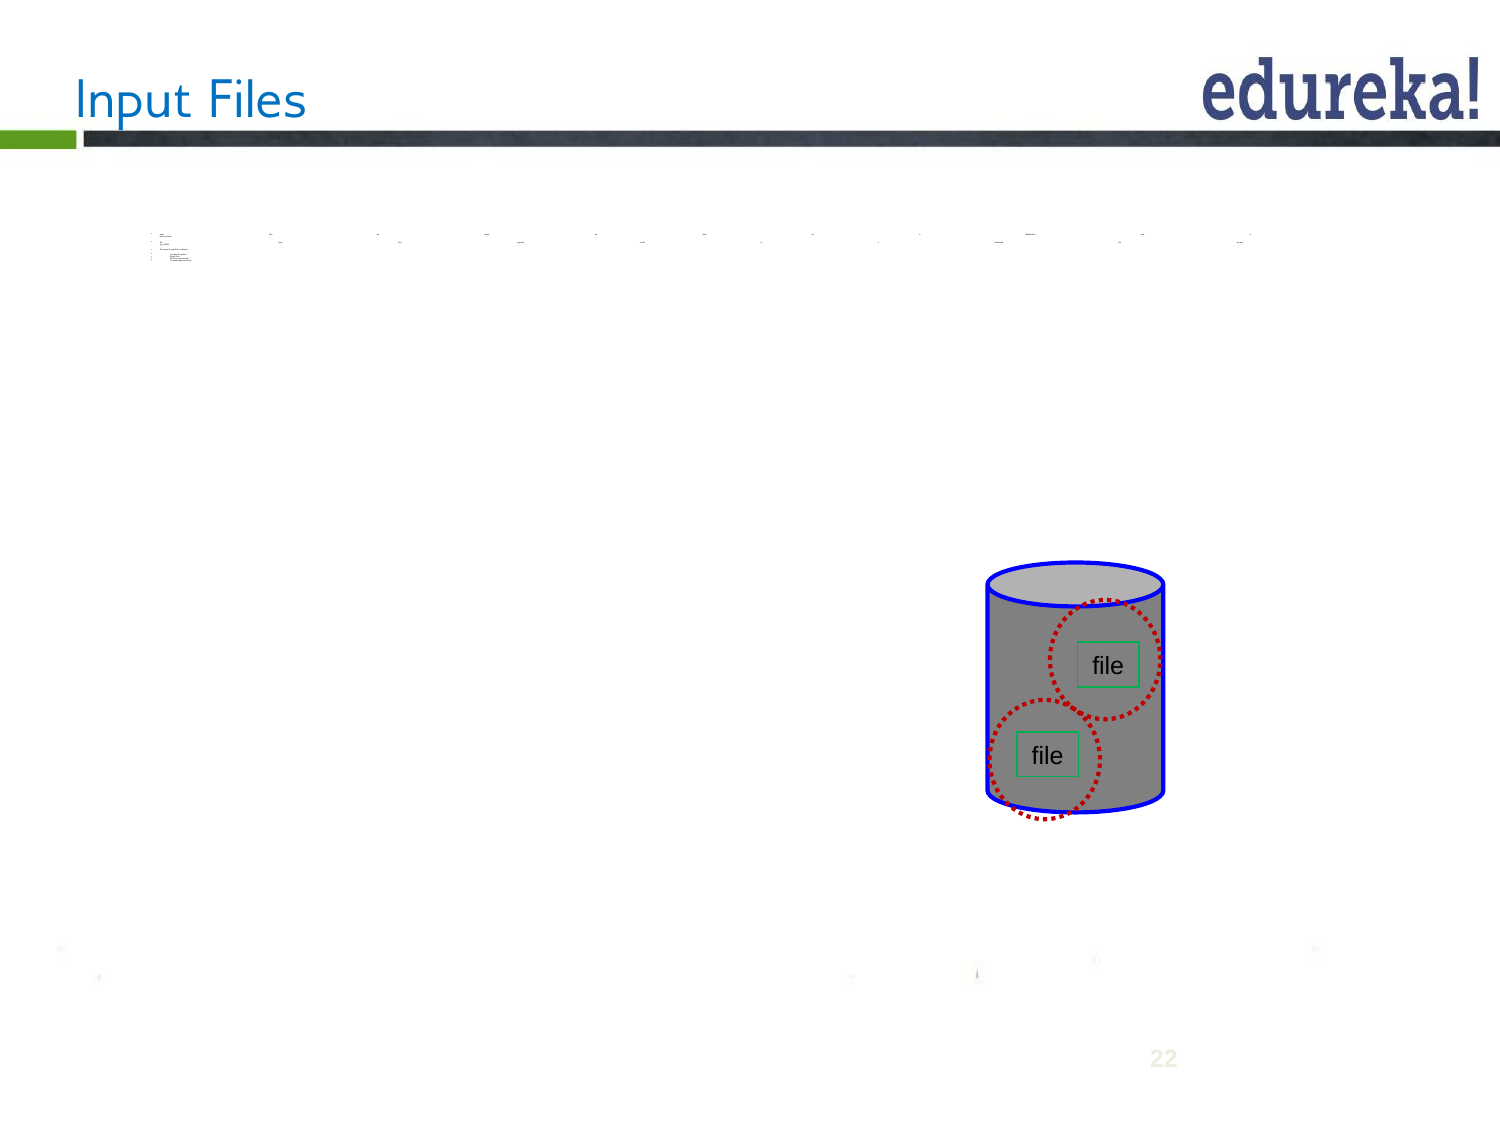

# Input Files
Input files are where the data for a MapReduce task is
initially stored

The input files typically reside in a distributed file system
(e.g. HDFS)

The format of input files is arbitrary

Line-based log files
Binary files
Multi-line input records
Or something else entirely

file

file
22